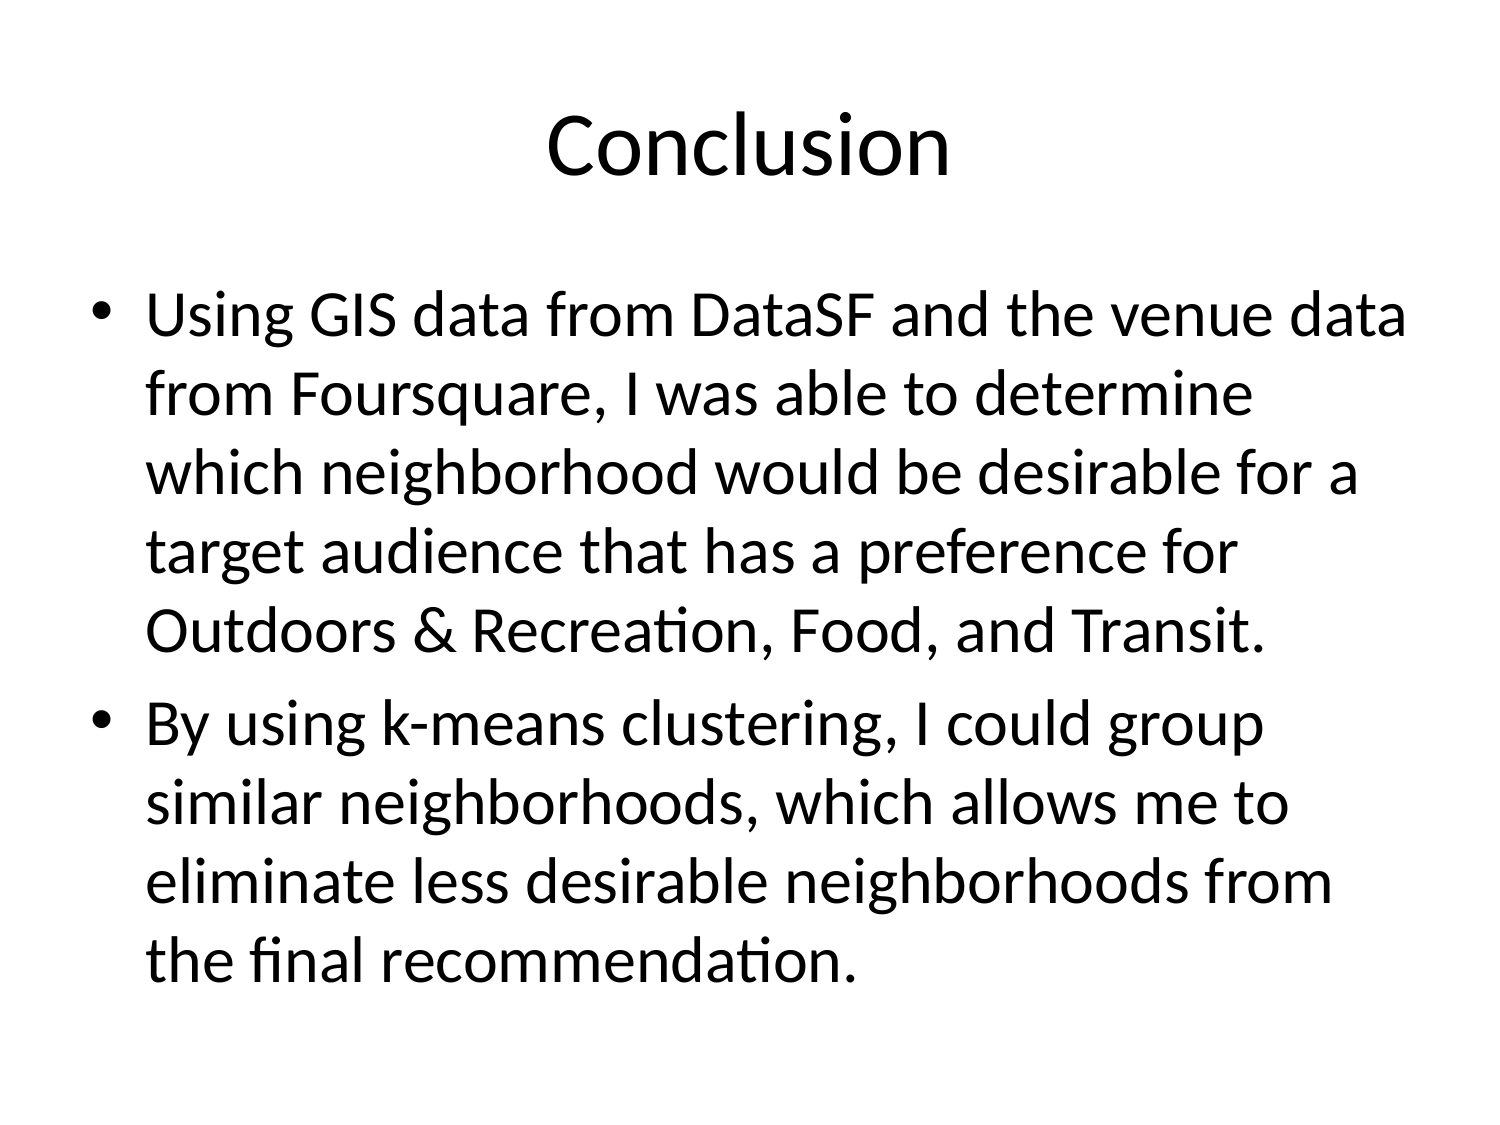

# Conclusion
Using GIS data from DataSF and the venue data from Foursquare, I was able to determine which neighborhood would be desirable for a target audience that has a preference for Outdoors & Recreation, Food, and Transit.
By using k-means clustering, I could group similar neighborhoods, which allows me to eliminate less desirable neighborhoods from the final recommendation.